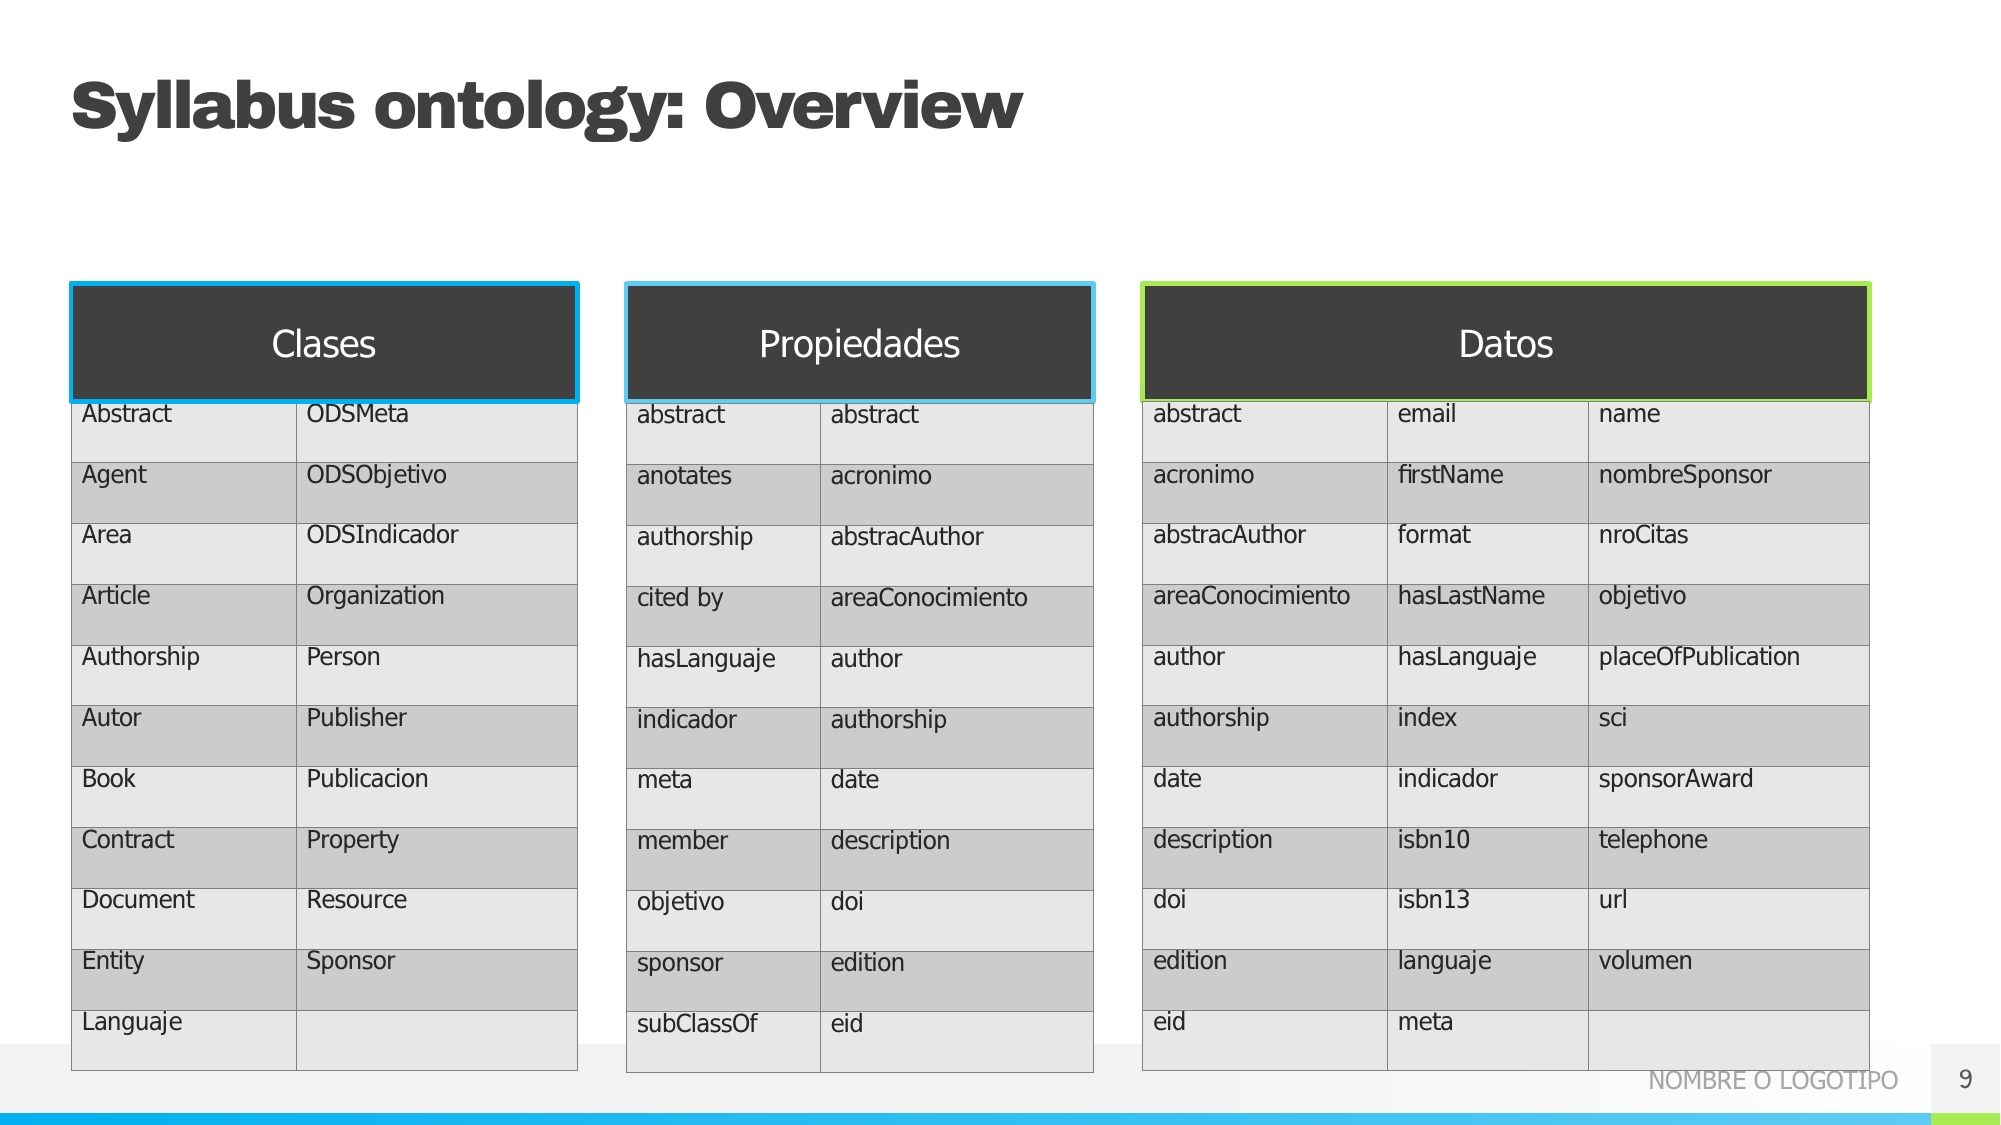

# Syllabus ontology: Overview
Clases
Propiedades
Datos
| Abstract | ODSMeta |
| --- | --- |
| Agent | ODSObjetivo |
| Area | ODSIndicador |
| Article | Organization |
| Authorship | Person |
| Autor | Publisher |
| Book | Publicacion |
| Contract | Property |
| Document | Resource |
| Entity | Sponsor |
| Languaje |  |
| abstract | email | name |
| --- | --- | --- |
| acronimo | firstName | nombreSponsor |
| abstracAuthor | format | nroCitas |
| areaConocimiento | hasLastName | objetivo |
| author | hasLanguaje | placeOfPublication |
| authorship | index | sci |
| date | indicador | sponsorAward |
| description | isbn10 | telephone |
| doi | isbn13 | url |
| edition | languaje | volumen |
| eid | meta |  |
| abstract | abstract |
| --- | --- |
| anotates | acronimo |
| authorship | abstracAuthor |
| cited by | areaConocimiento |
| hasLanguaje | author |
| indicador | authorship |
| meta | date |
| member | description |
| objetivo | doi |
| sponsor | edition |
| subClassOf | eid |
9